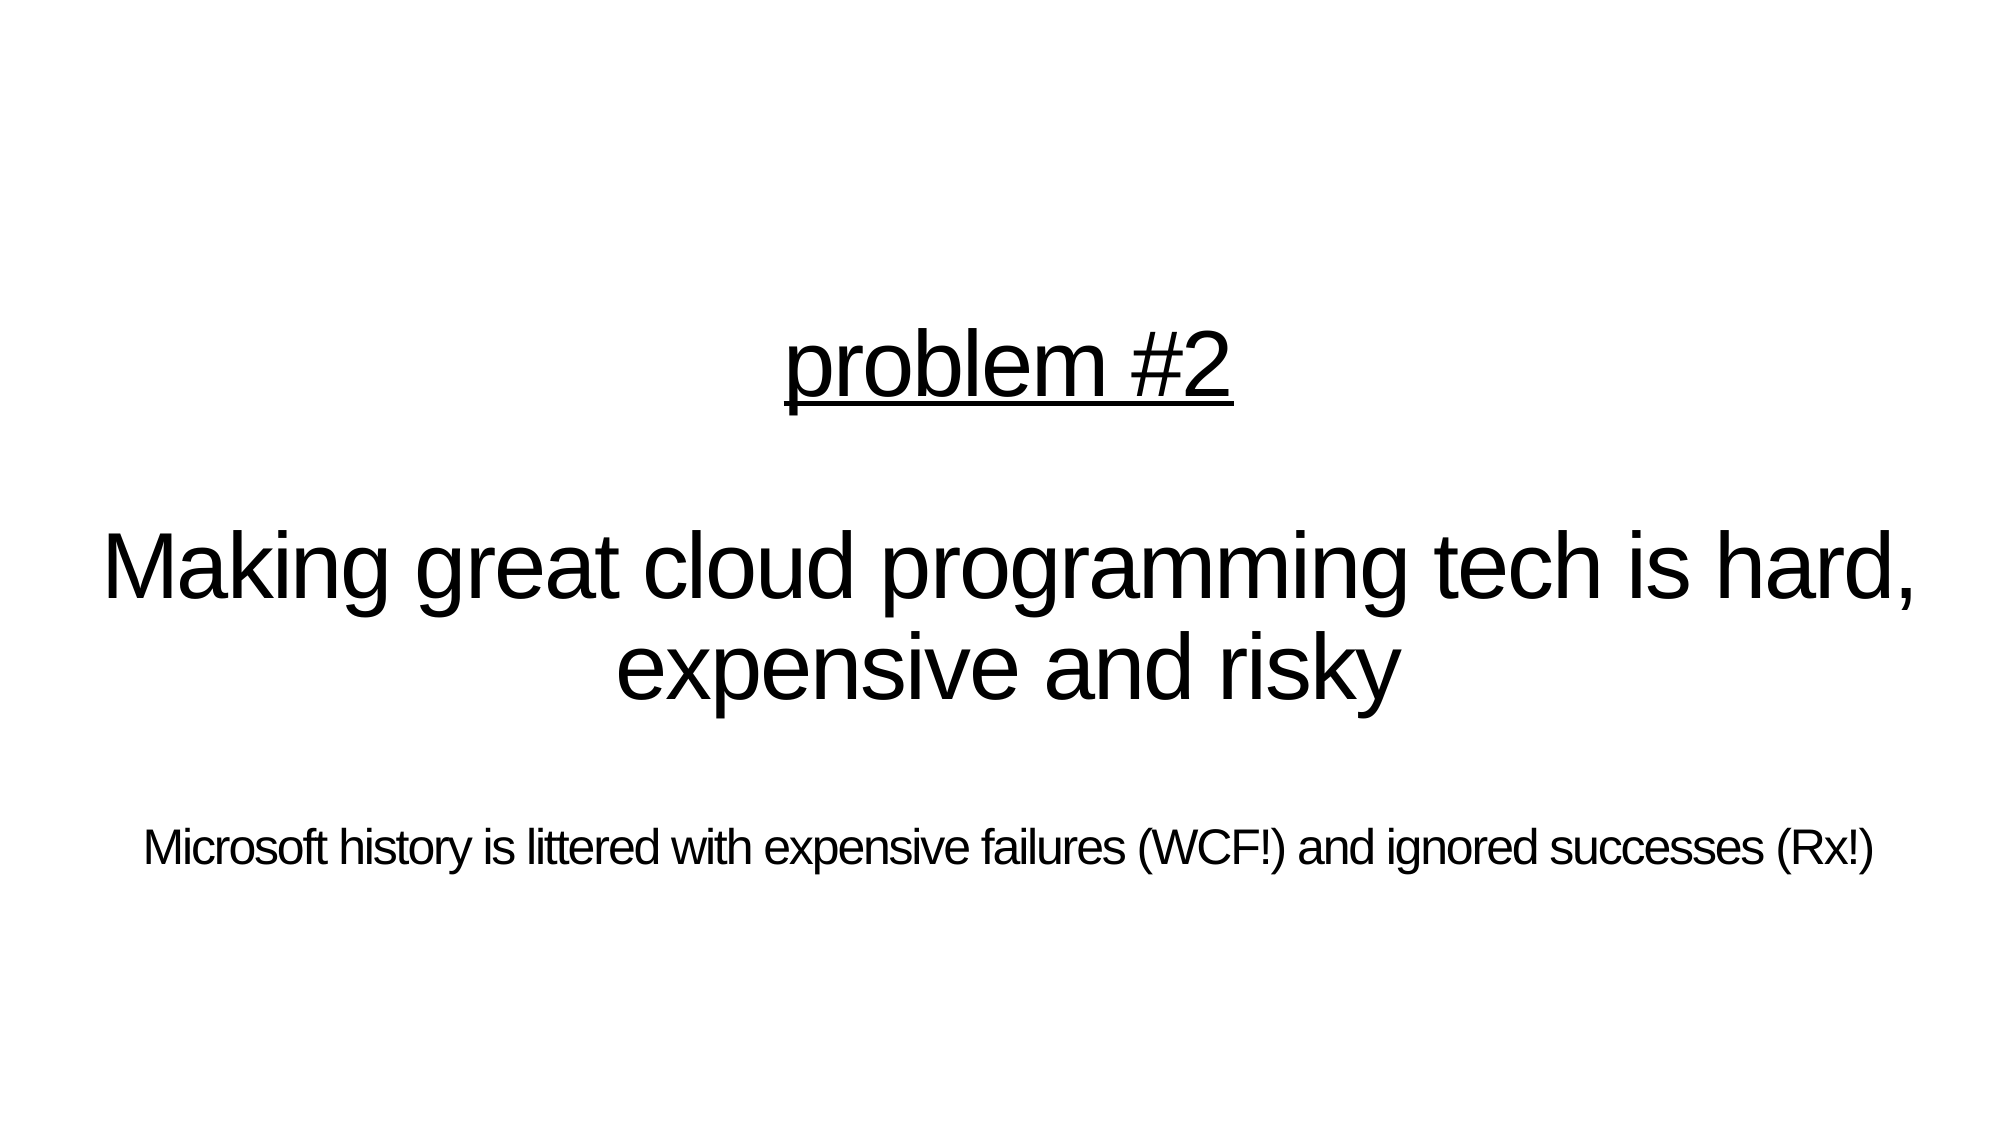

# problem #2 Making great cloud programming tech is hard, expensive and risky Microsoft history is littered with expensive failures (WCF!) and ignored successes (Rx!)